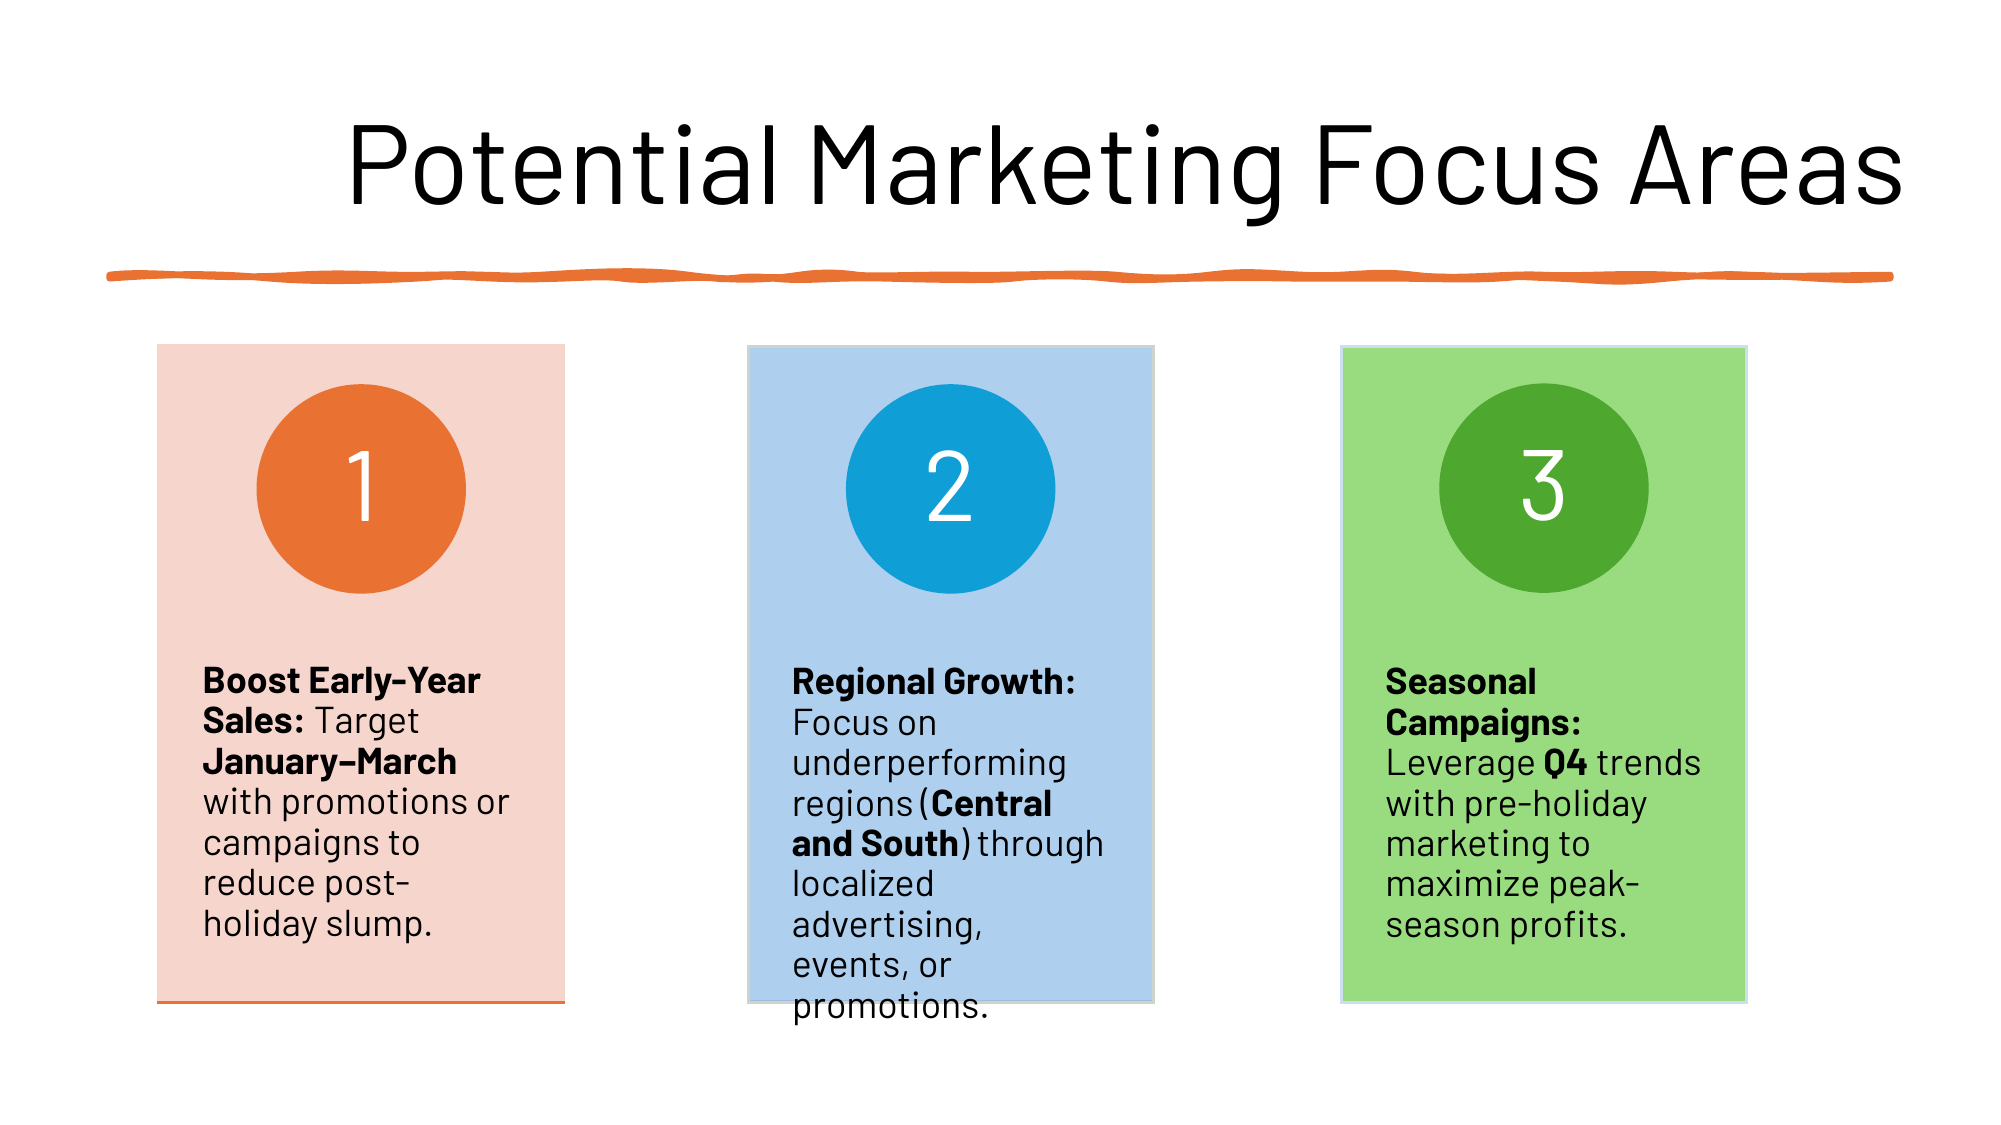

Profit shows strong seasonality, with Q4 contributing nearly 40% of annual revenue.

Gender distribution is similar for both groups, but overall usage is male-dominated.

# Potential Marketing Focus Areas

Boost Early-Year Sales: Target January–March with promotions or campaigns to reduce post-holiday slump.
1
Regional Growth: Focus on underperforming regions (Central and South) through localized advertising, events, or promotions.
2
Seasonal Campaigns: Leverage Q4 trends with pre-holiday marketing to maximize peak-season profits.

3